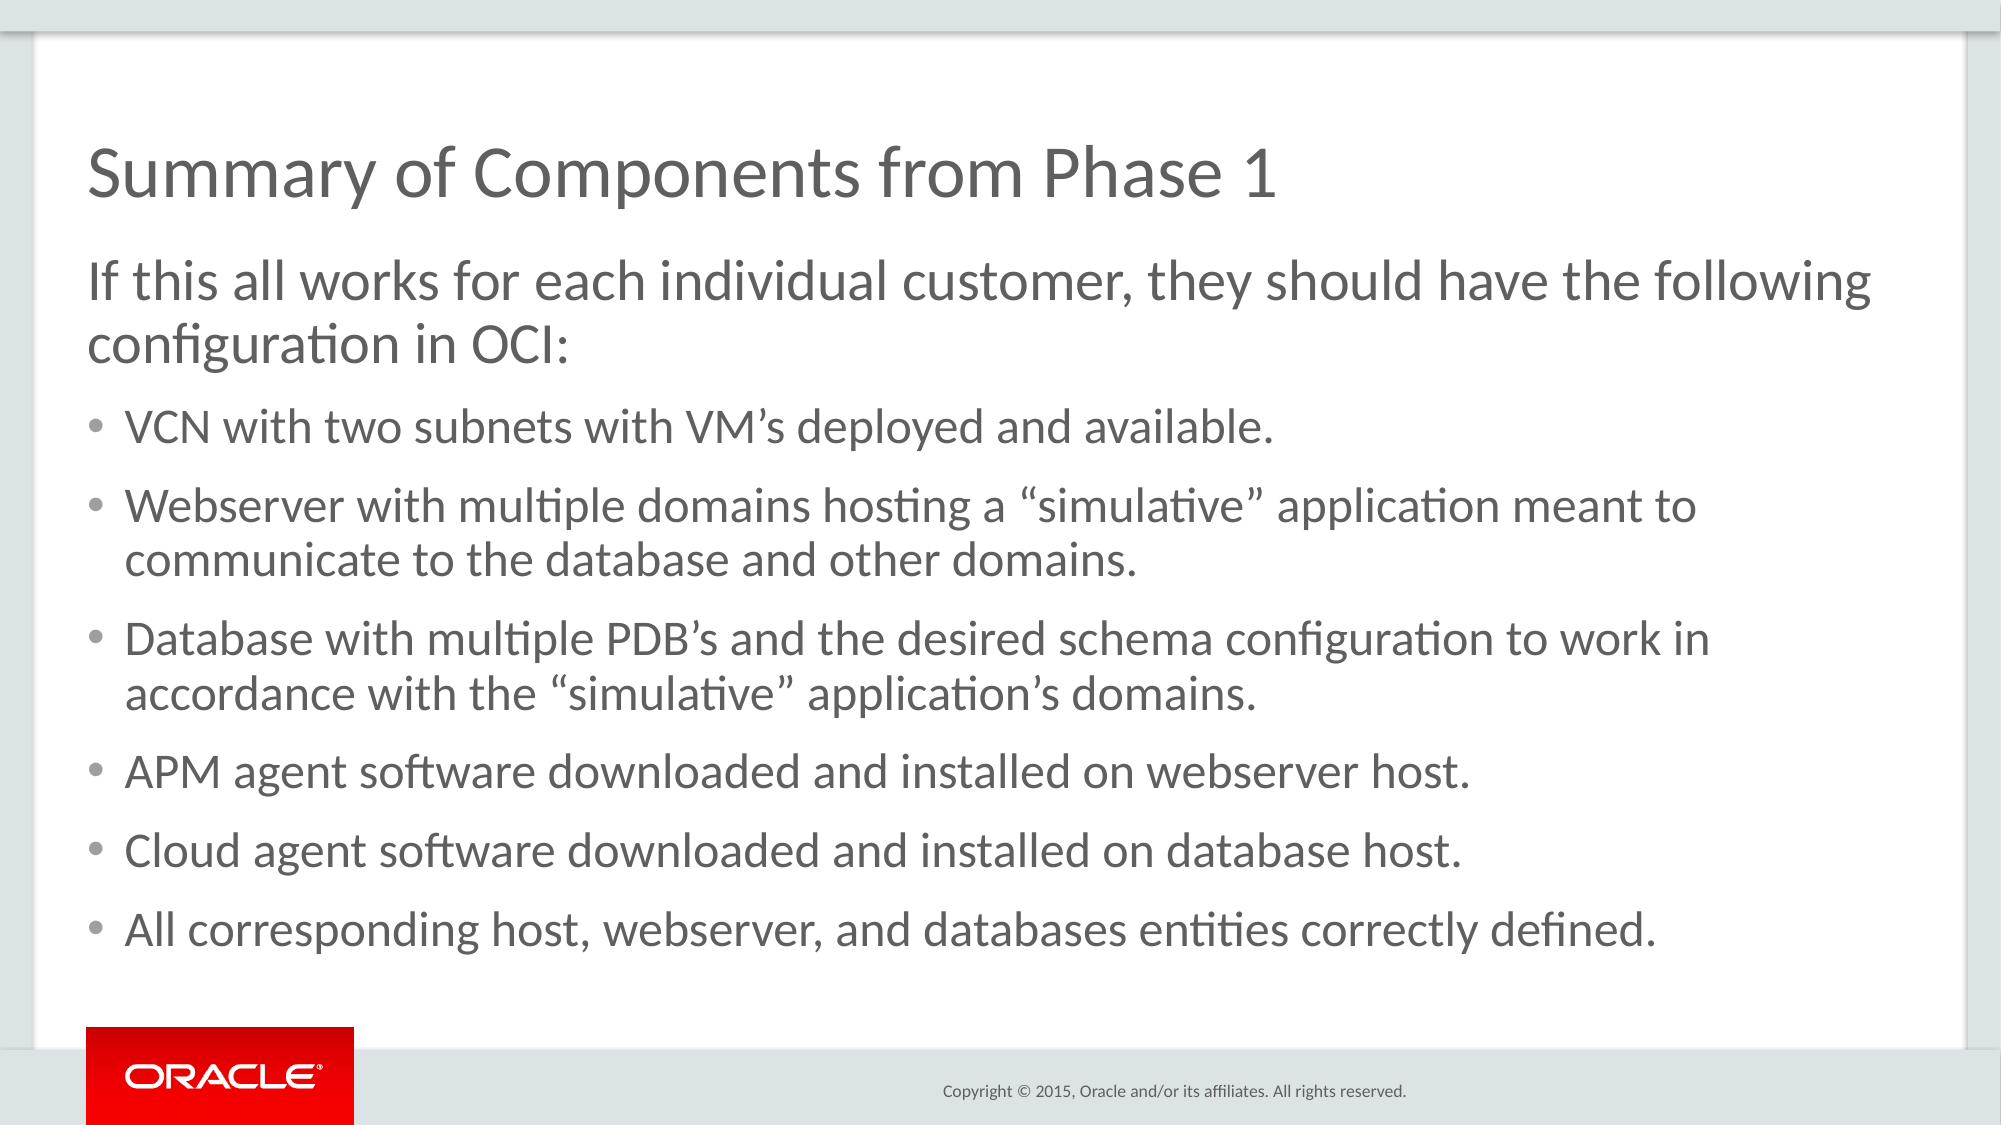

# Summary of Components from Phase 1
If this all works for each individual customer, they should have the following configuration in OCI:
VCN with two subnets with VM’s deployed and available.
Webserver with multiple domains hosting a “simulative” application meant to communicate to the database and other domains.
Database with multiple PDB’s and the desired schema configuration to work in accordance with the “simulative” application’s domains.
APM agent software downloaded and installed on webserver host.
Cloud agent software downloaded and installed on database host.
All corresponding host, webserver, and databases entities correctly defined.